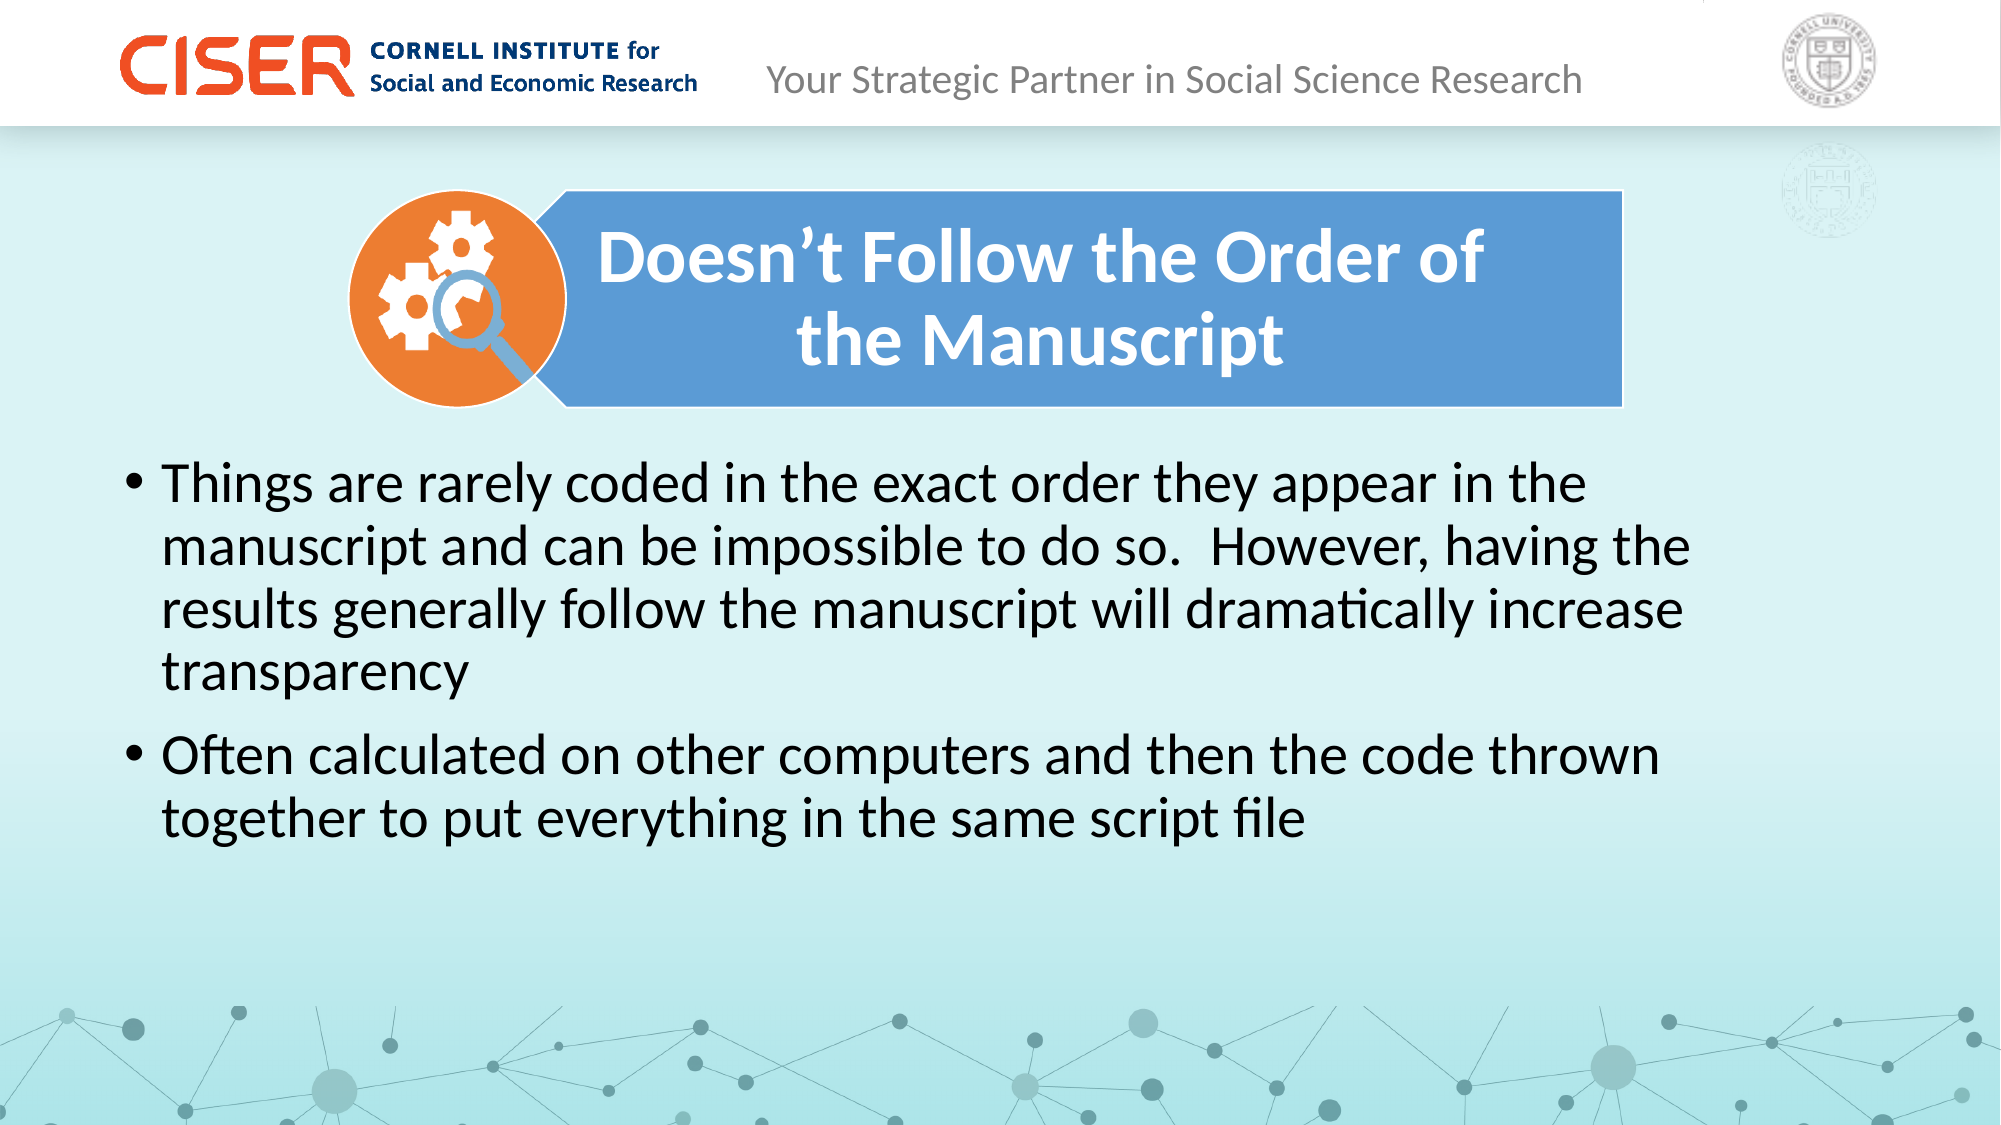

Doesn’t Follow the Order of the Manuscript
Things are rarely coded in the exact order they appear in the manuscript and can be impossible to do so.  However, having the results generally follow the manuscript will dramatically increase transparency
Often calculated on other computers and then the code thrown together to put everything in the same script file